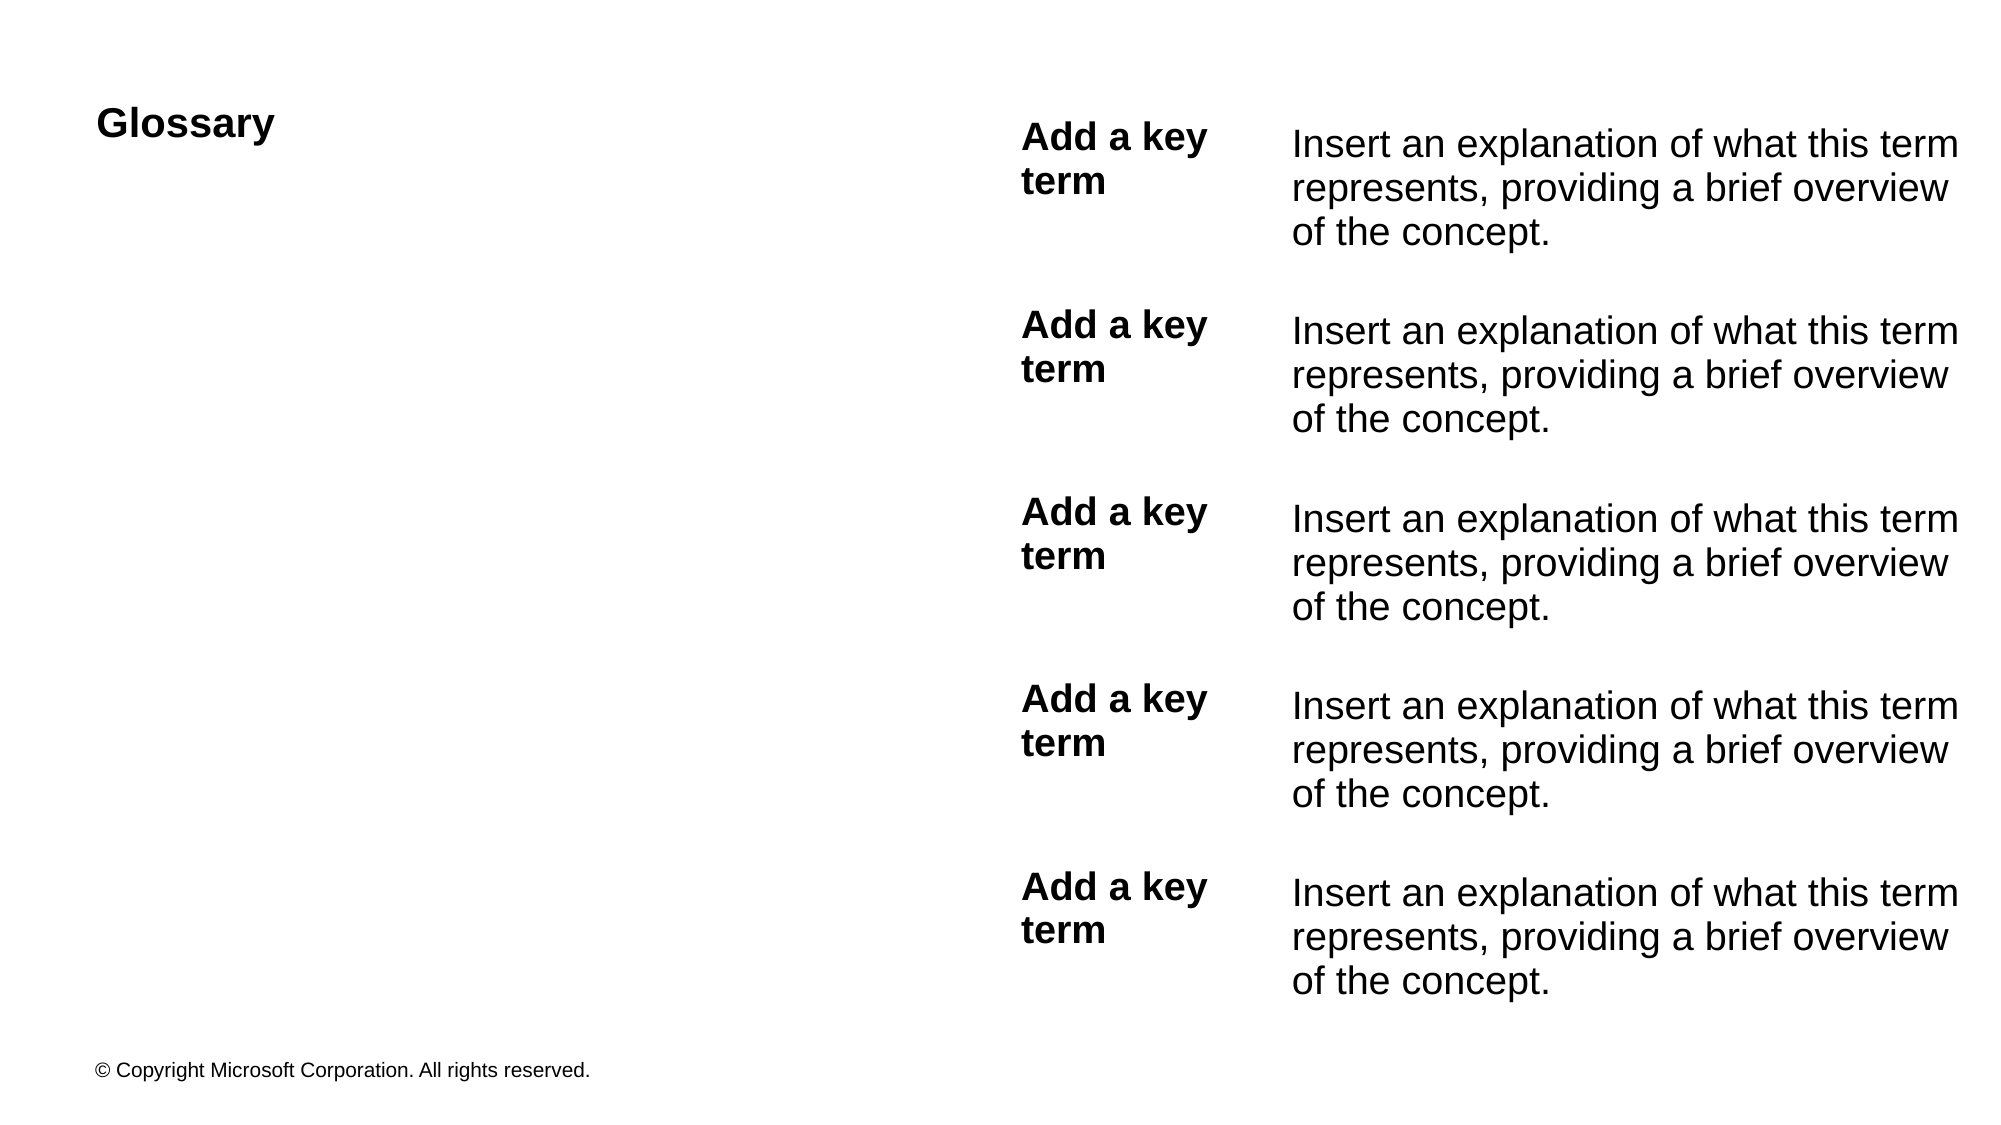

| Add a key term | Insert an explanation of what this term represents, providing a brief overview of the concept. |
| --- | --- |
| Add a key term | Insert an explanation of what this term represents, providing a brief overview of the concept. |
| Add a key term | Insert an explanation of what this term represents, providing a brief overview of the concept. |
| Add a key term | Insert an explanation of what this term represents, providing a brief overview of the concept. |
| Add a key term | Insert an explanation of what this term represents, providing a brief overview of the concept. |
# Glossary

© Copyright Microsoft Corporation. All rights reserved.